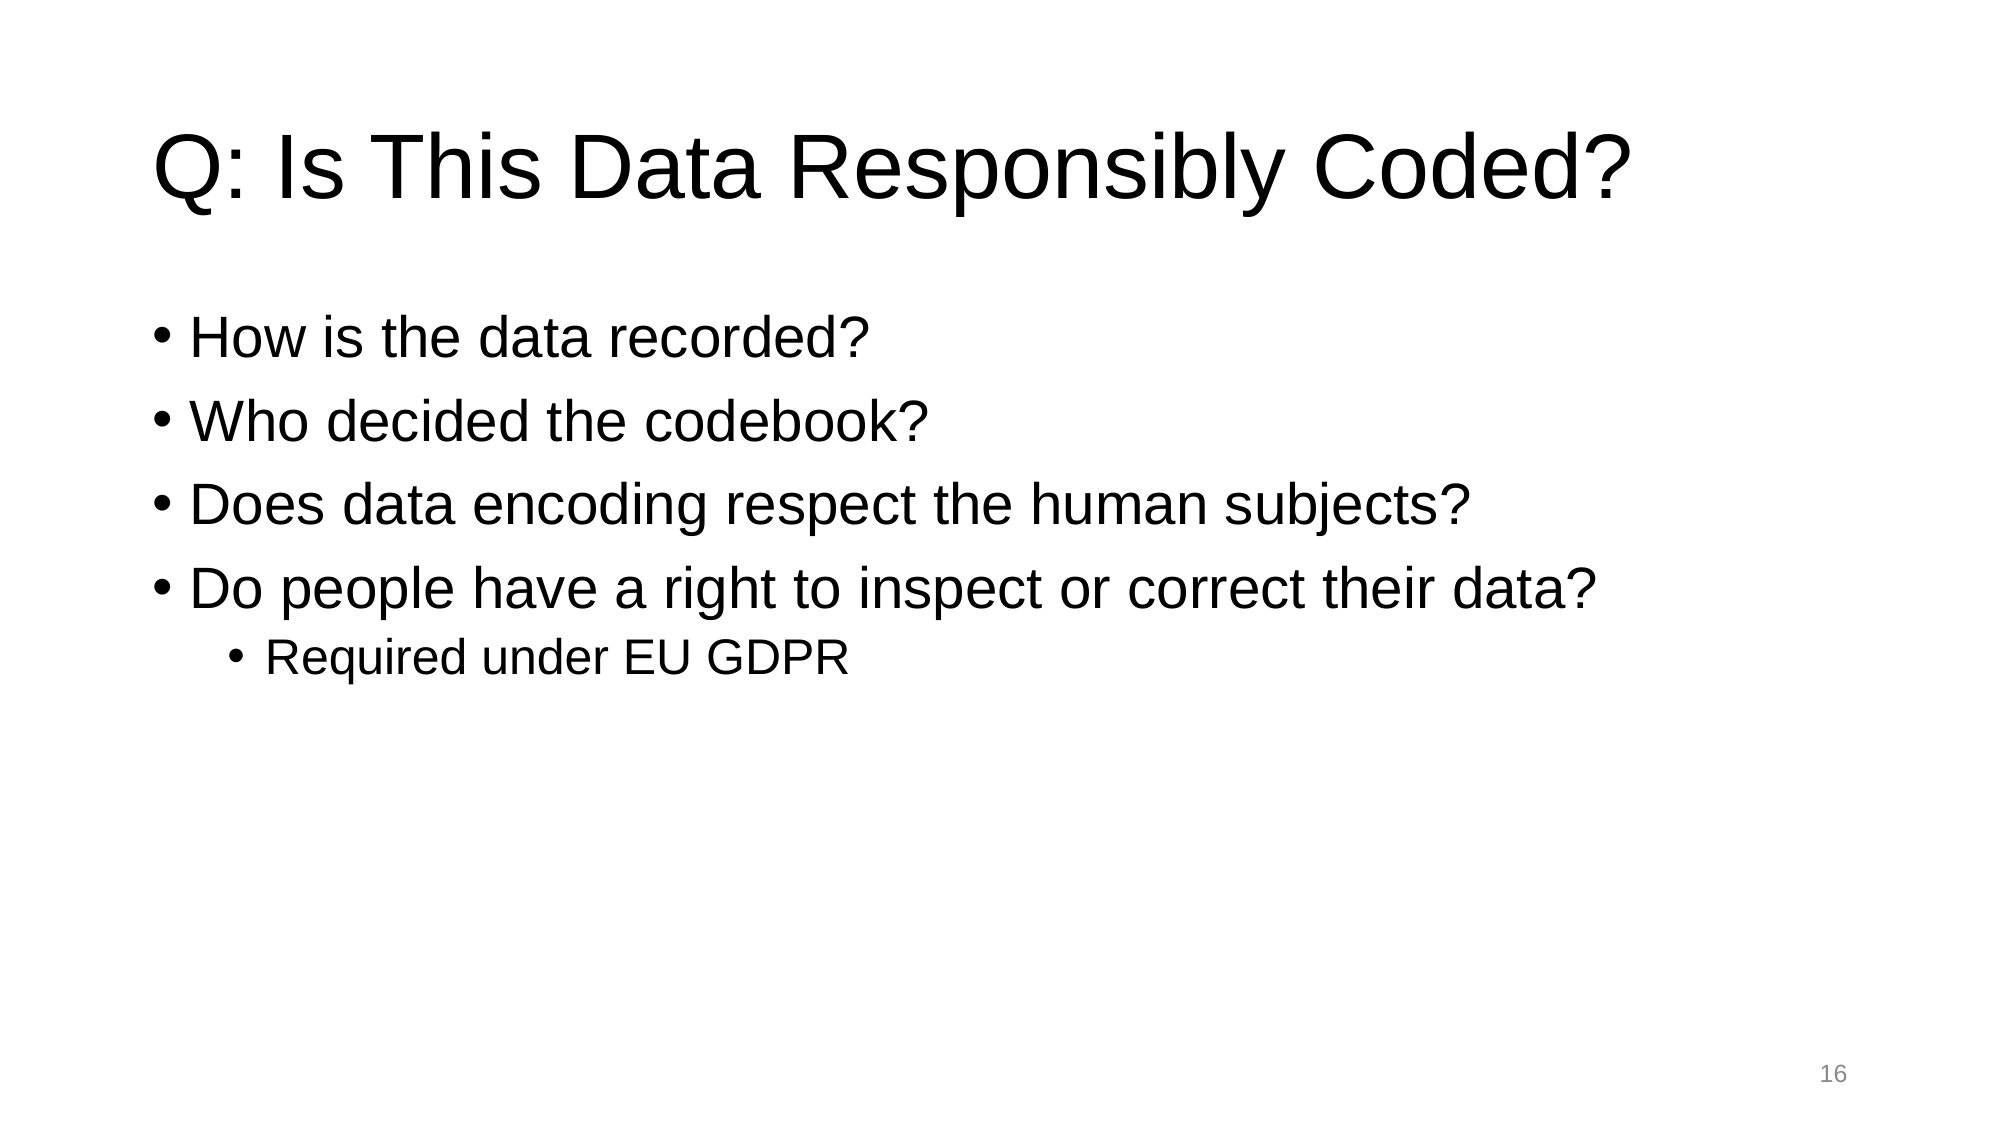

# Q: Is This Data Responsibly Coded?
How is the data recorded?
Who decided the codebook?
Does data encoding respect the human subjects?
Do people have a right to inspect or correct their data?
Required under EU GDPR
16